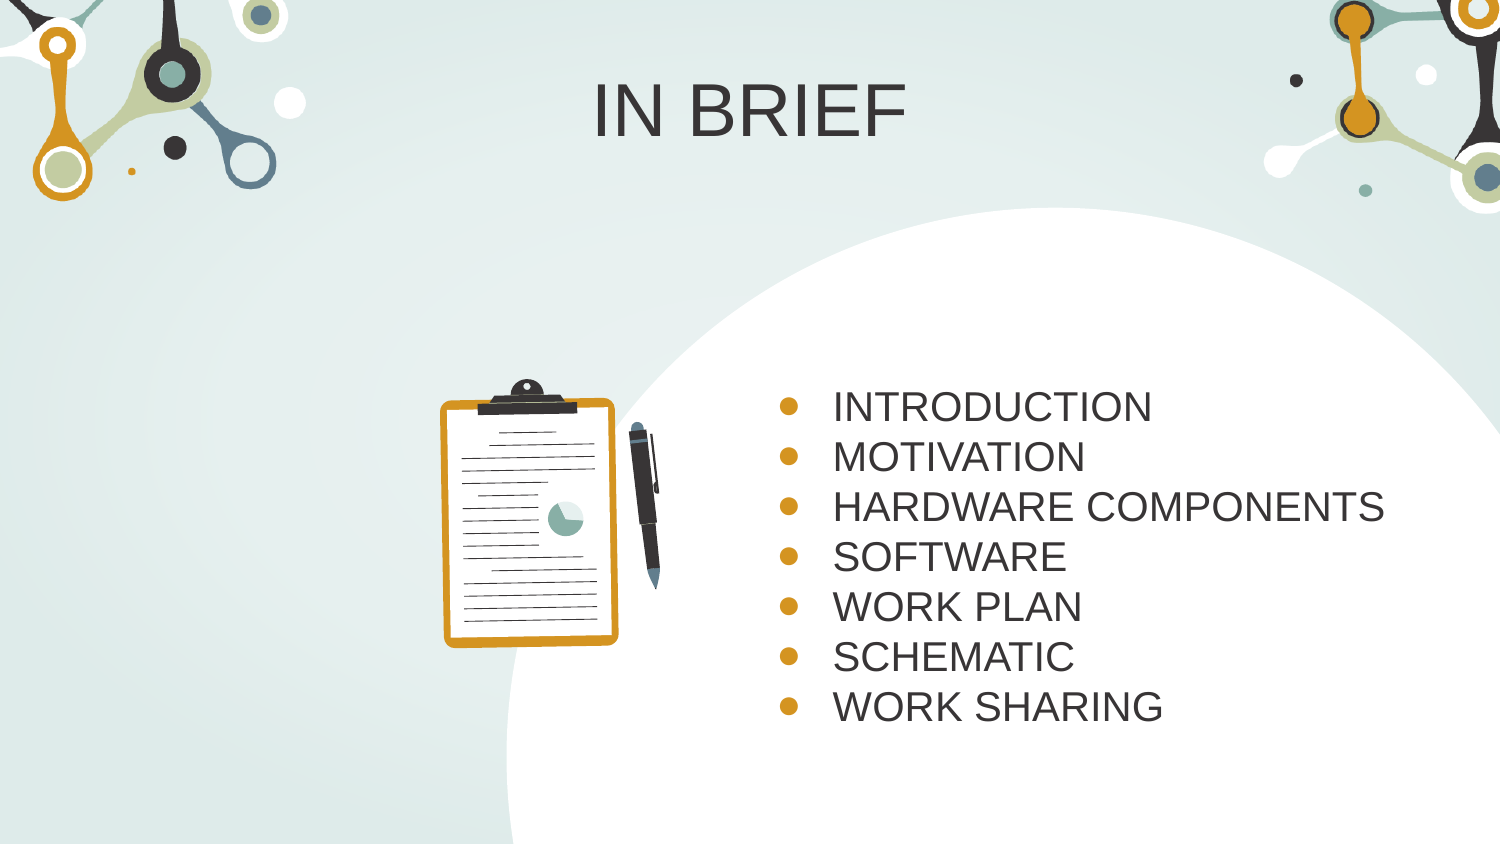

# IN BRIEF

INTRODUCTION
MOTIVATION
HARDWARE COMPONENTS
SOFTWARE
WORK PLAN
SCHEMATIC
WORK SHARING